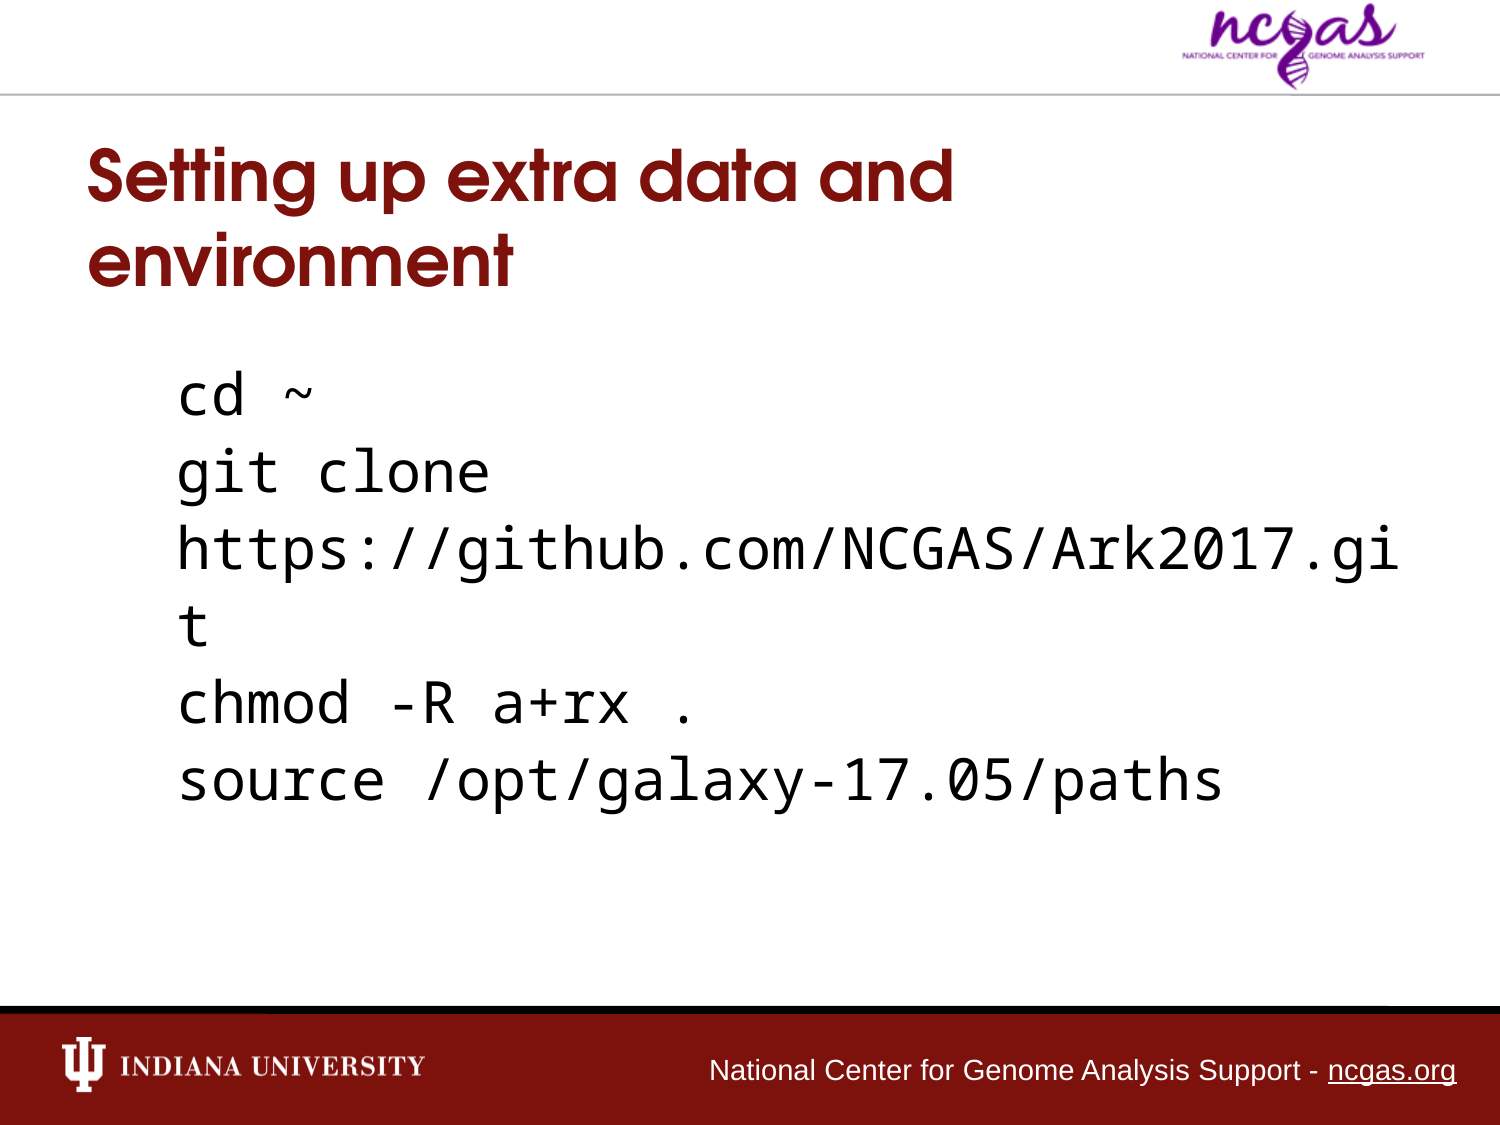

Setting up extra data and environment
cd ~
git clone https://github.com/NCGAS/Ark2017.git
chmod -R a+rx .
source /opt/galaxy-17.05/paths
National Center for Genome Analysis Support - ncgas.org